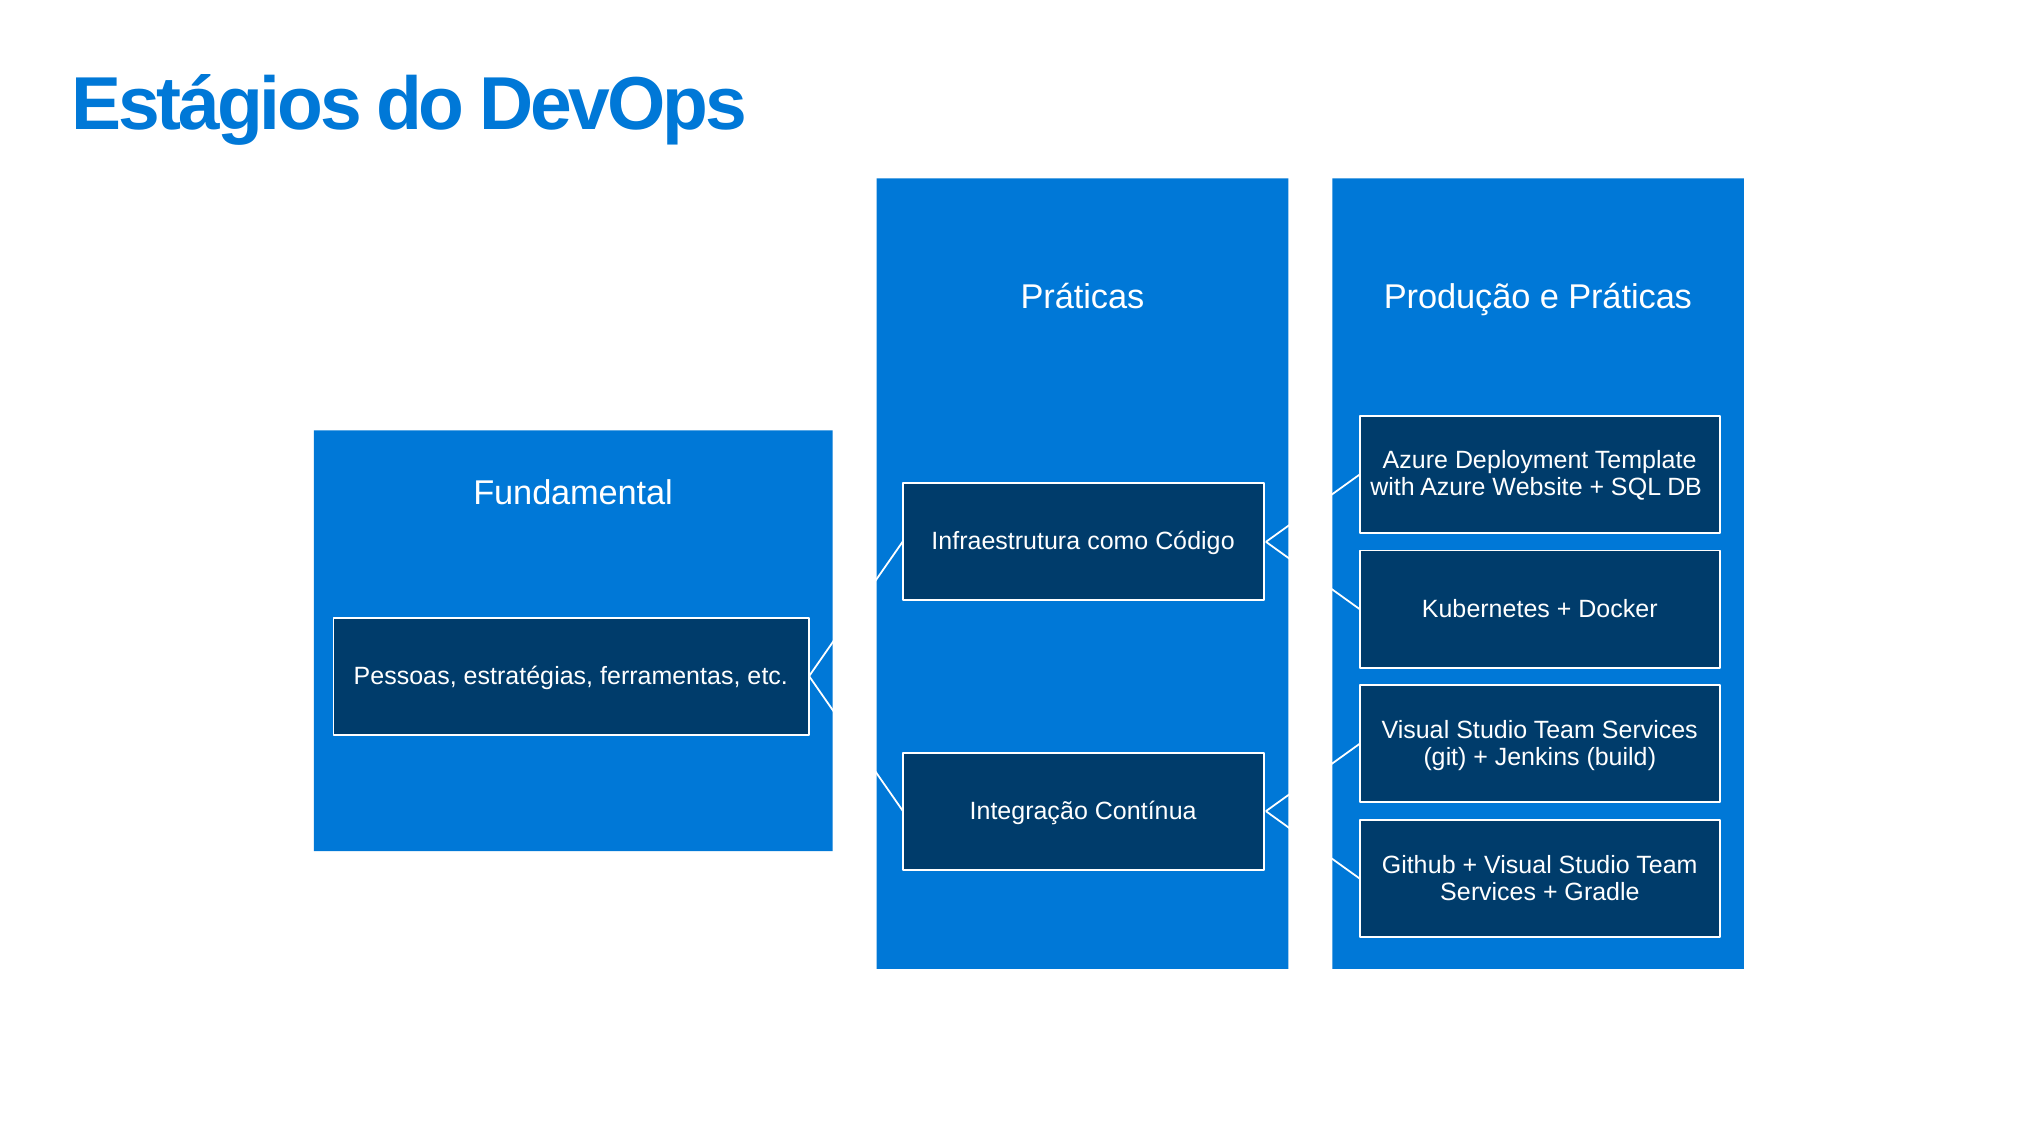

# Estágios do DevOps

Práticas

Produção e Práticas

Fundamental
Azure Deployment Template with Azure Website + SQL DB

Infraestrutura como Código

Kubernetes + Docker

Pessoas, estratégias, ferramentas, etc.

Visual Studio Team Services (git) + Jenkins (build)

Integração Contínua

Github + Visual Studio Team Services + Gradle